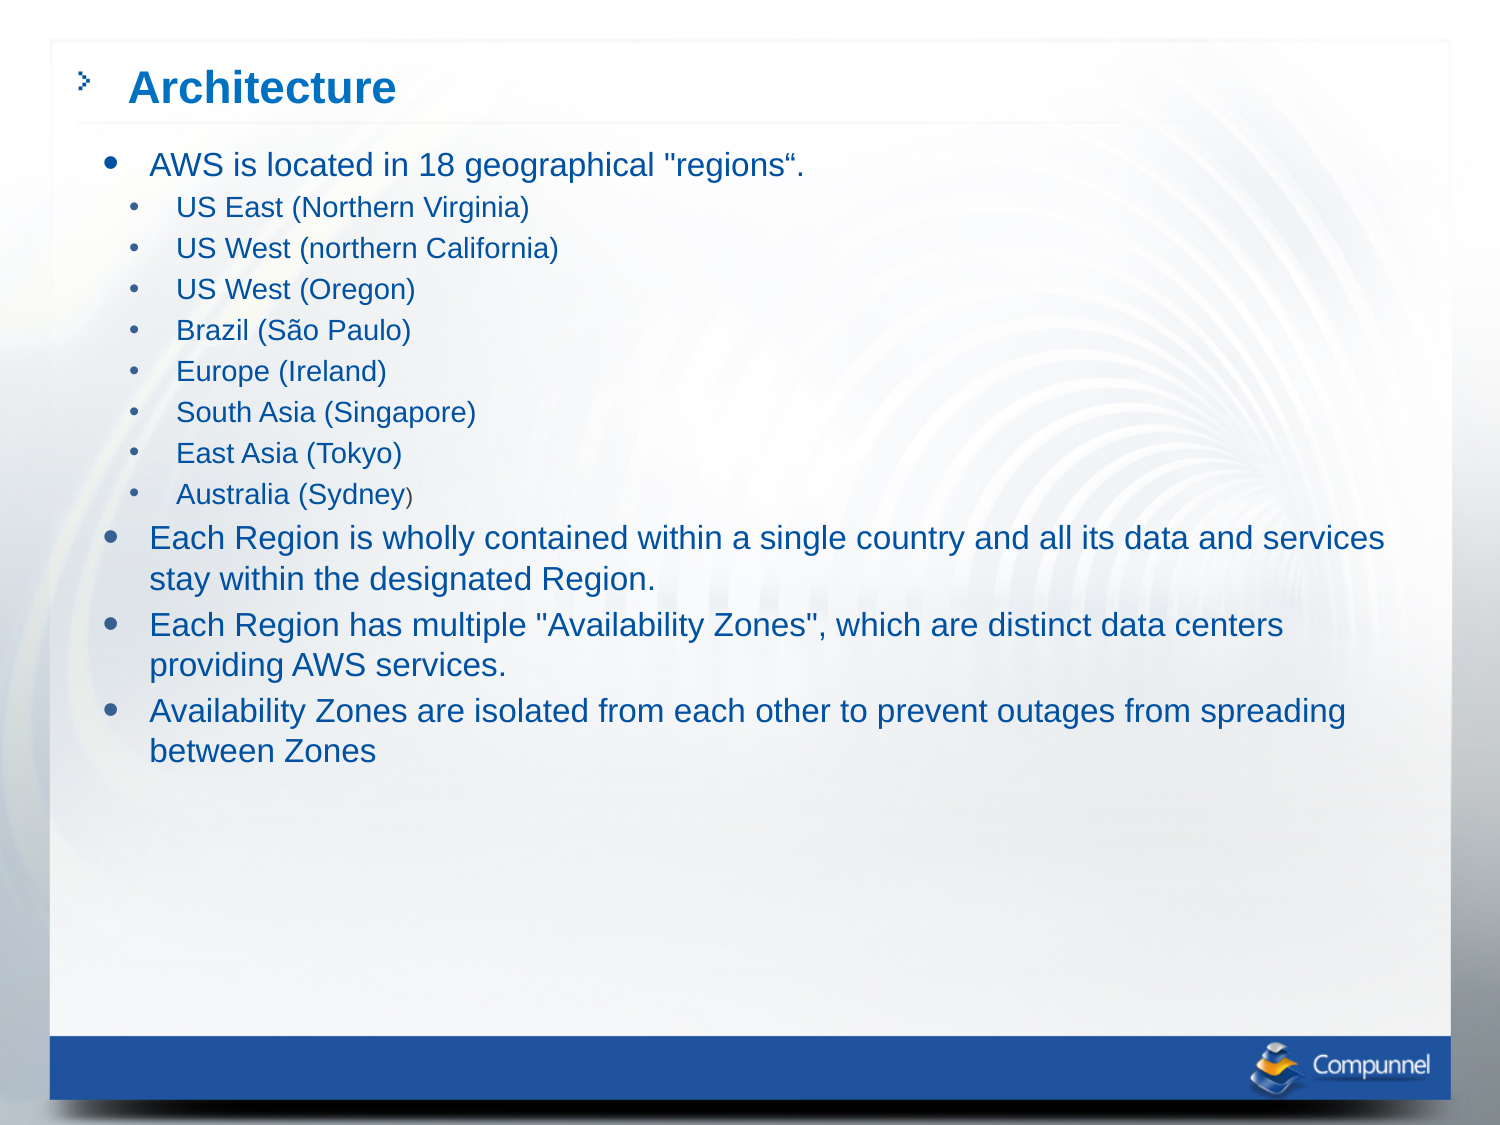

Architecture
AWS is located in 18 geographical "regions“.
US East (Northern Virginia)
US West (northern California)
US West (Oregon)
Brazil (São Paulo)
Europe (Ireland)
South Asia (Singapore)
East Asia (Tokyo)
Australia (Sydney)
Each Region is wholly contained within a single country and all its data and services stay within the designated Region.
Each Region has multiple "Availability Zones", which are distinct data centers providing AWS services.
Availability Zones are isolated from each other to prevent outages from spreading between Zones